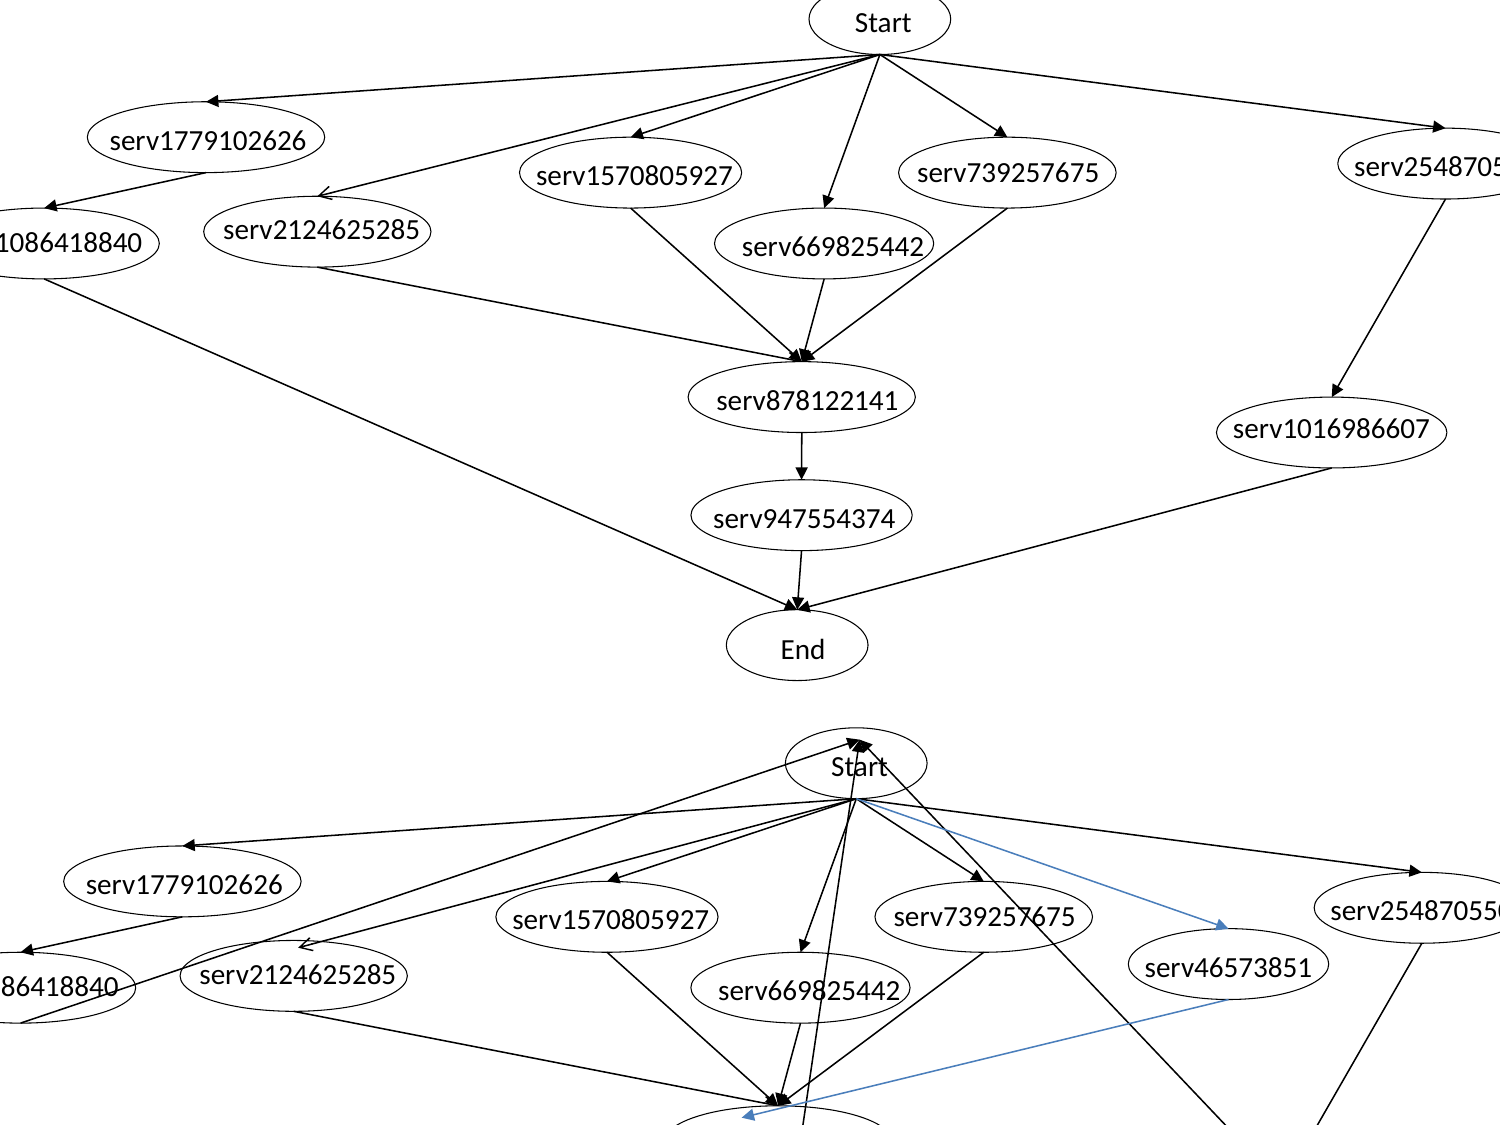

Start

serv1779102626

serv254870550
serv739257675
serv1570805927

serv2124625285

serv1086418840
serv669825442

serv878122141

serv1016986607

serv947554374

End

Start

serv1779102626

serv254870550
serv739257675
serv1570805927

serv46573851
serv2124625285

serv1086418840
serv669825442

serv185438317

serv1016986607

serv1640238160

End